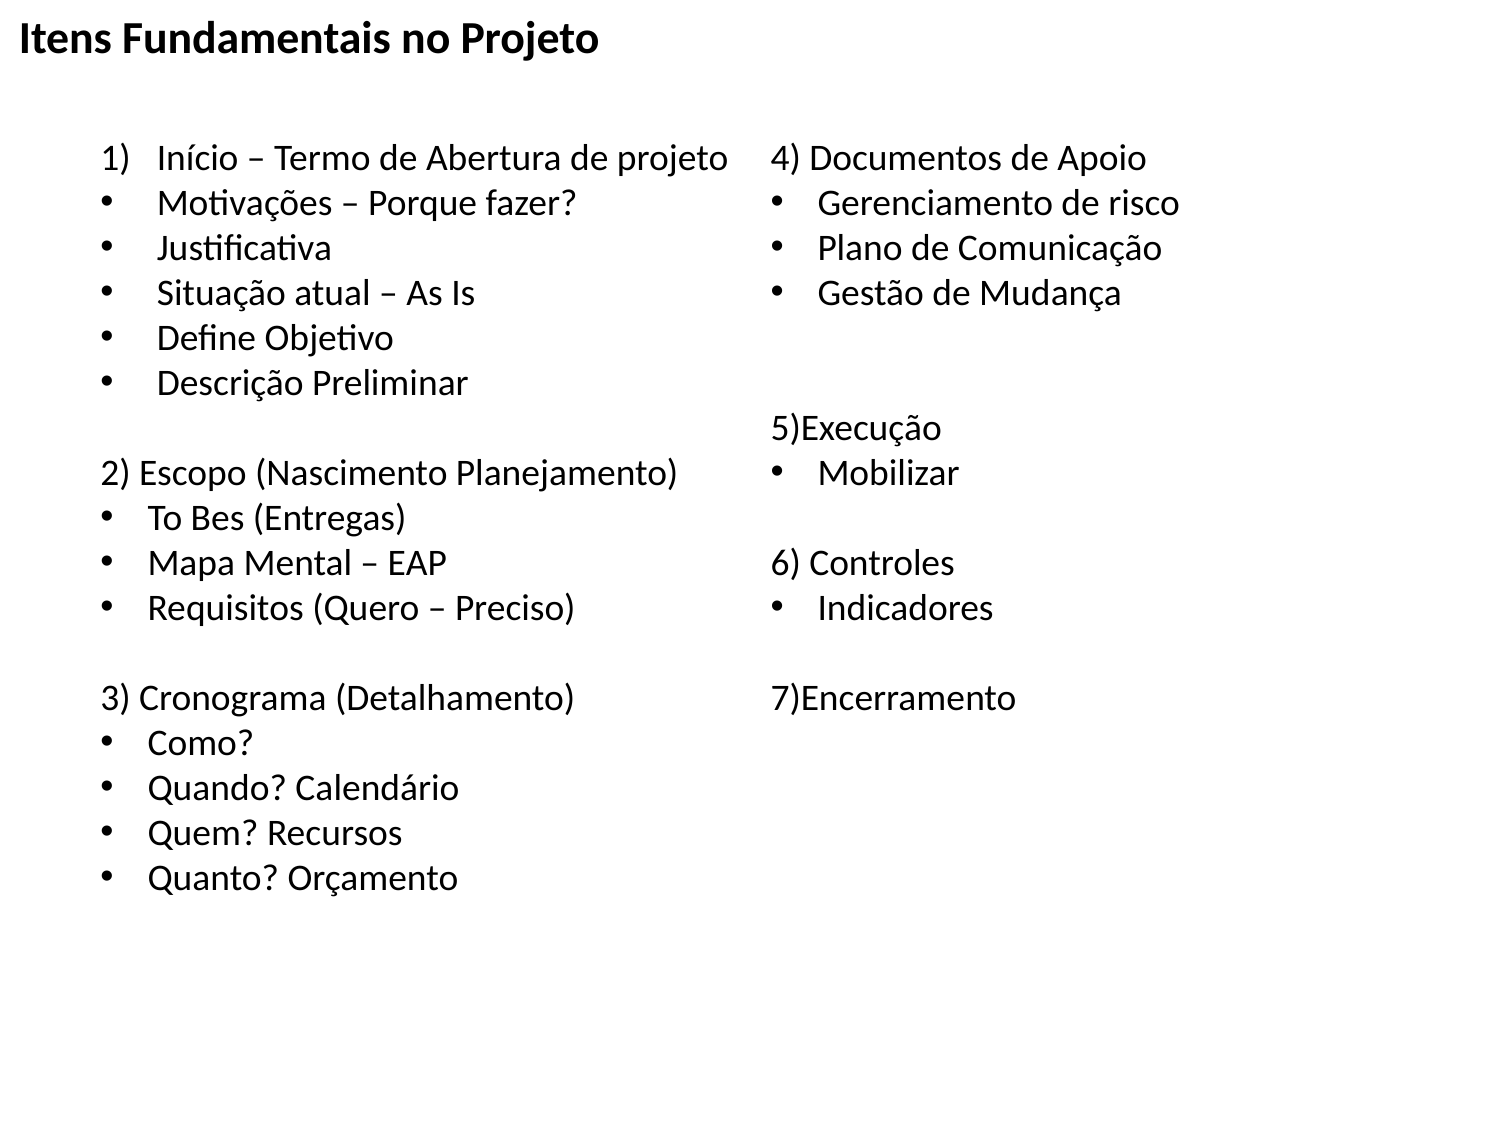

Itens Fundamentais no Projeto
Início – Termo de Abertura de projeto
Motivações – Porque fazer?
Justificativa
Situação atual – As Is
Define Objetivo
Descrição Preliminar

2) Escopo (Nascimento Planejamento)
To Bes (Entregas)
Mapa Mental – EAP
Requisitos (Quero – Preciso)

3) Cronograma (Detalhamento)
Como?
Quando? Calendário
Quem? Recursos
Quanto? Orçamento
4) Documentos de Apoio
Gerenciamento de risco
Plano de Comunicação
Gestão de Mudança

5)Execução
Mobilizar

6) Controles
Indicadores

7)Encerramento